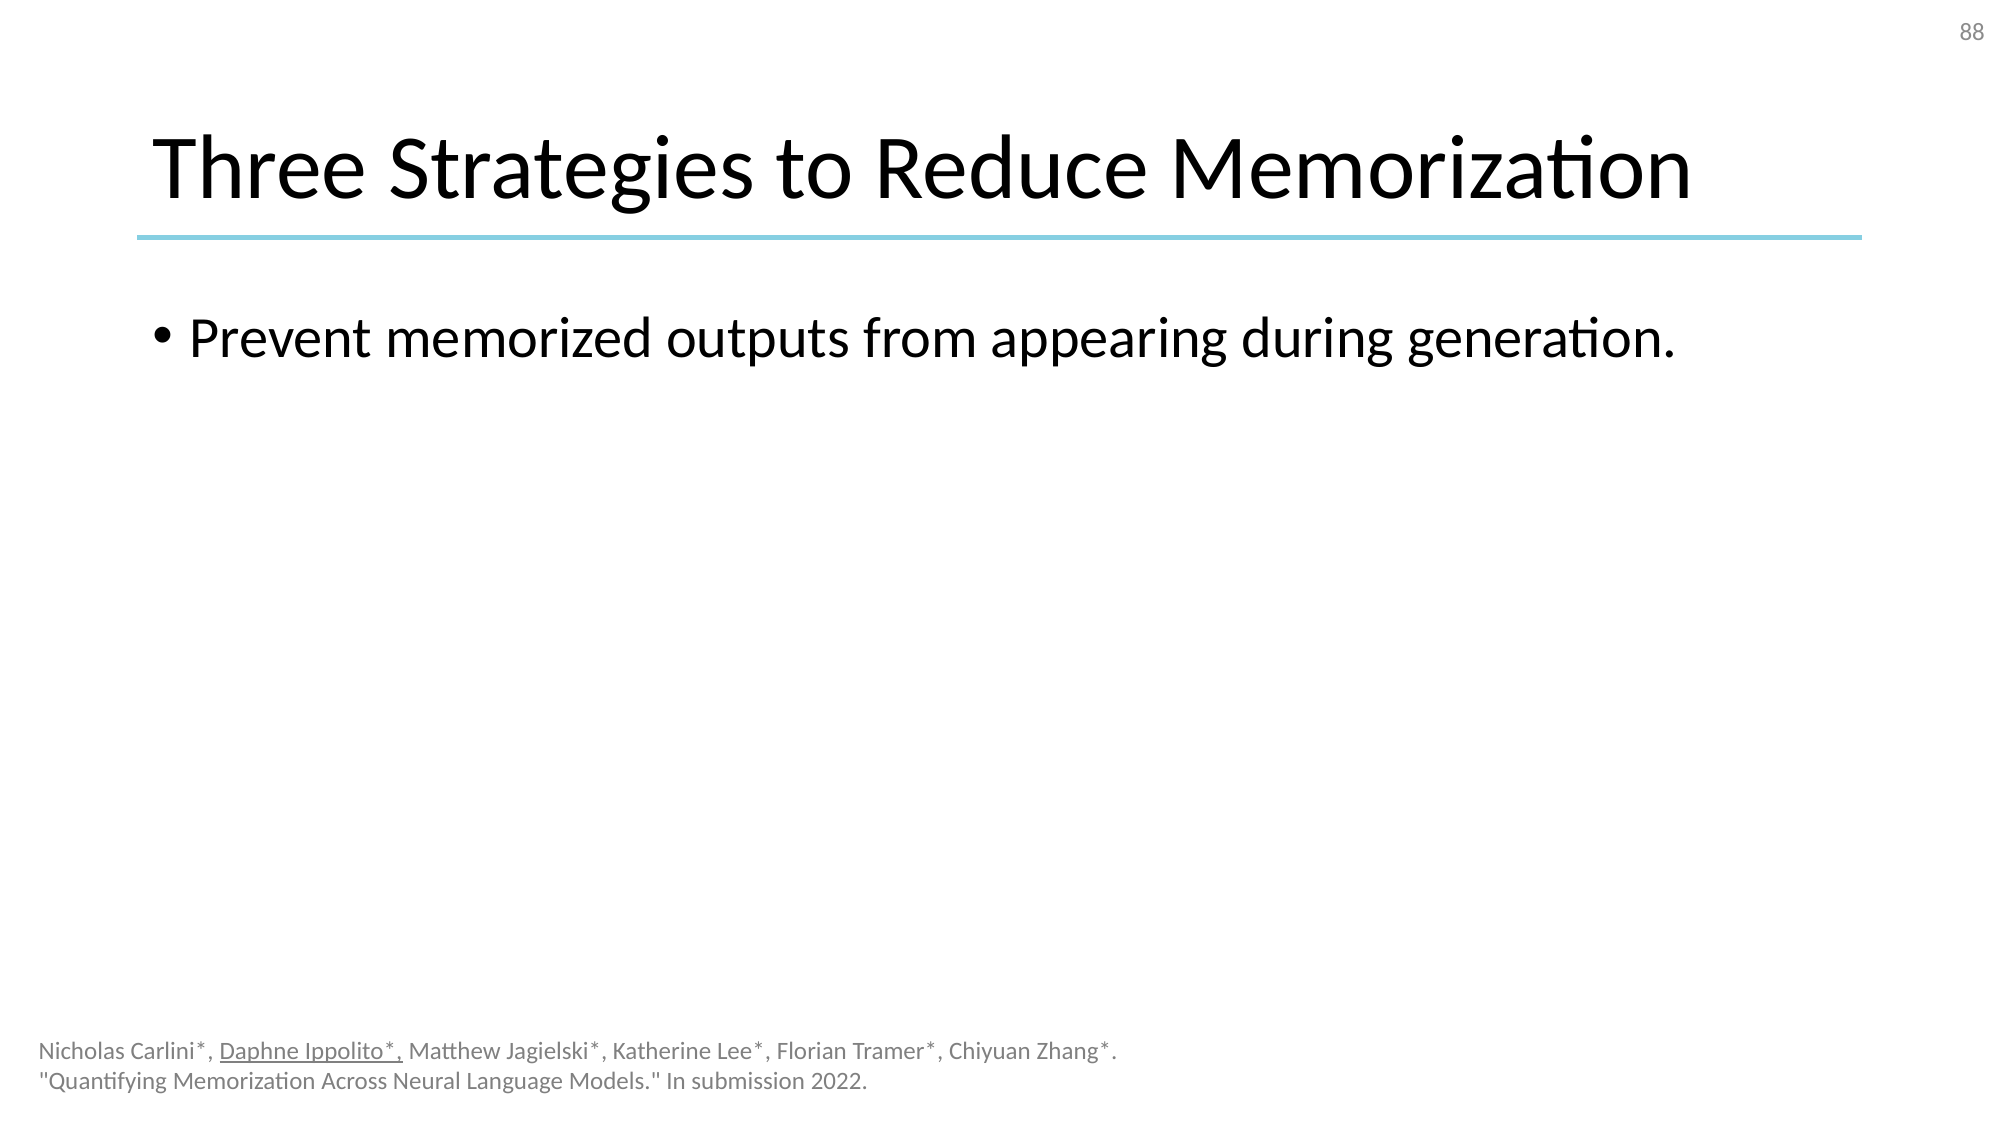

88
# Three Strategies to Reduce Memorization
Prevent memorized outputs from appearing during generation.
Nicholas Carlini*, Daphne Ippolito*, Matthew Jagielski*, Katherine Lee*, Florian Tramer*, Chiyuan Zhang*. "Quantifying Memorization Across Neural Language Models." In submission 2022.